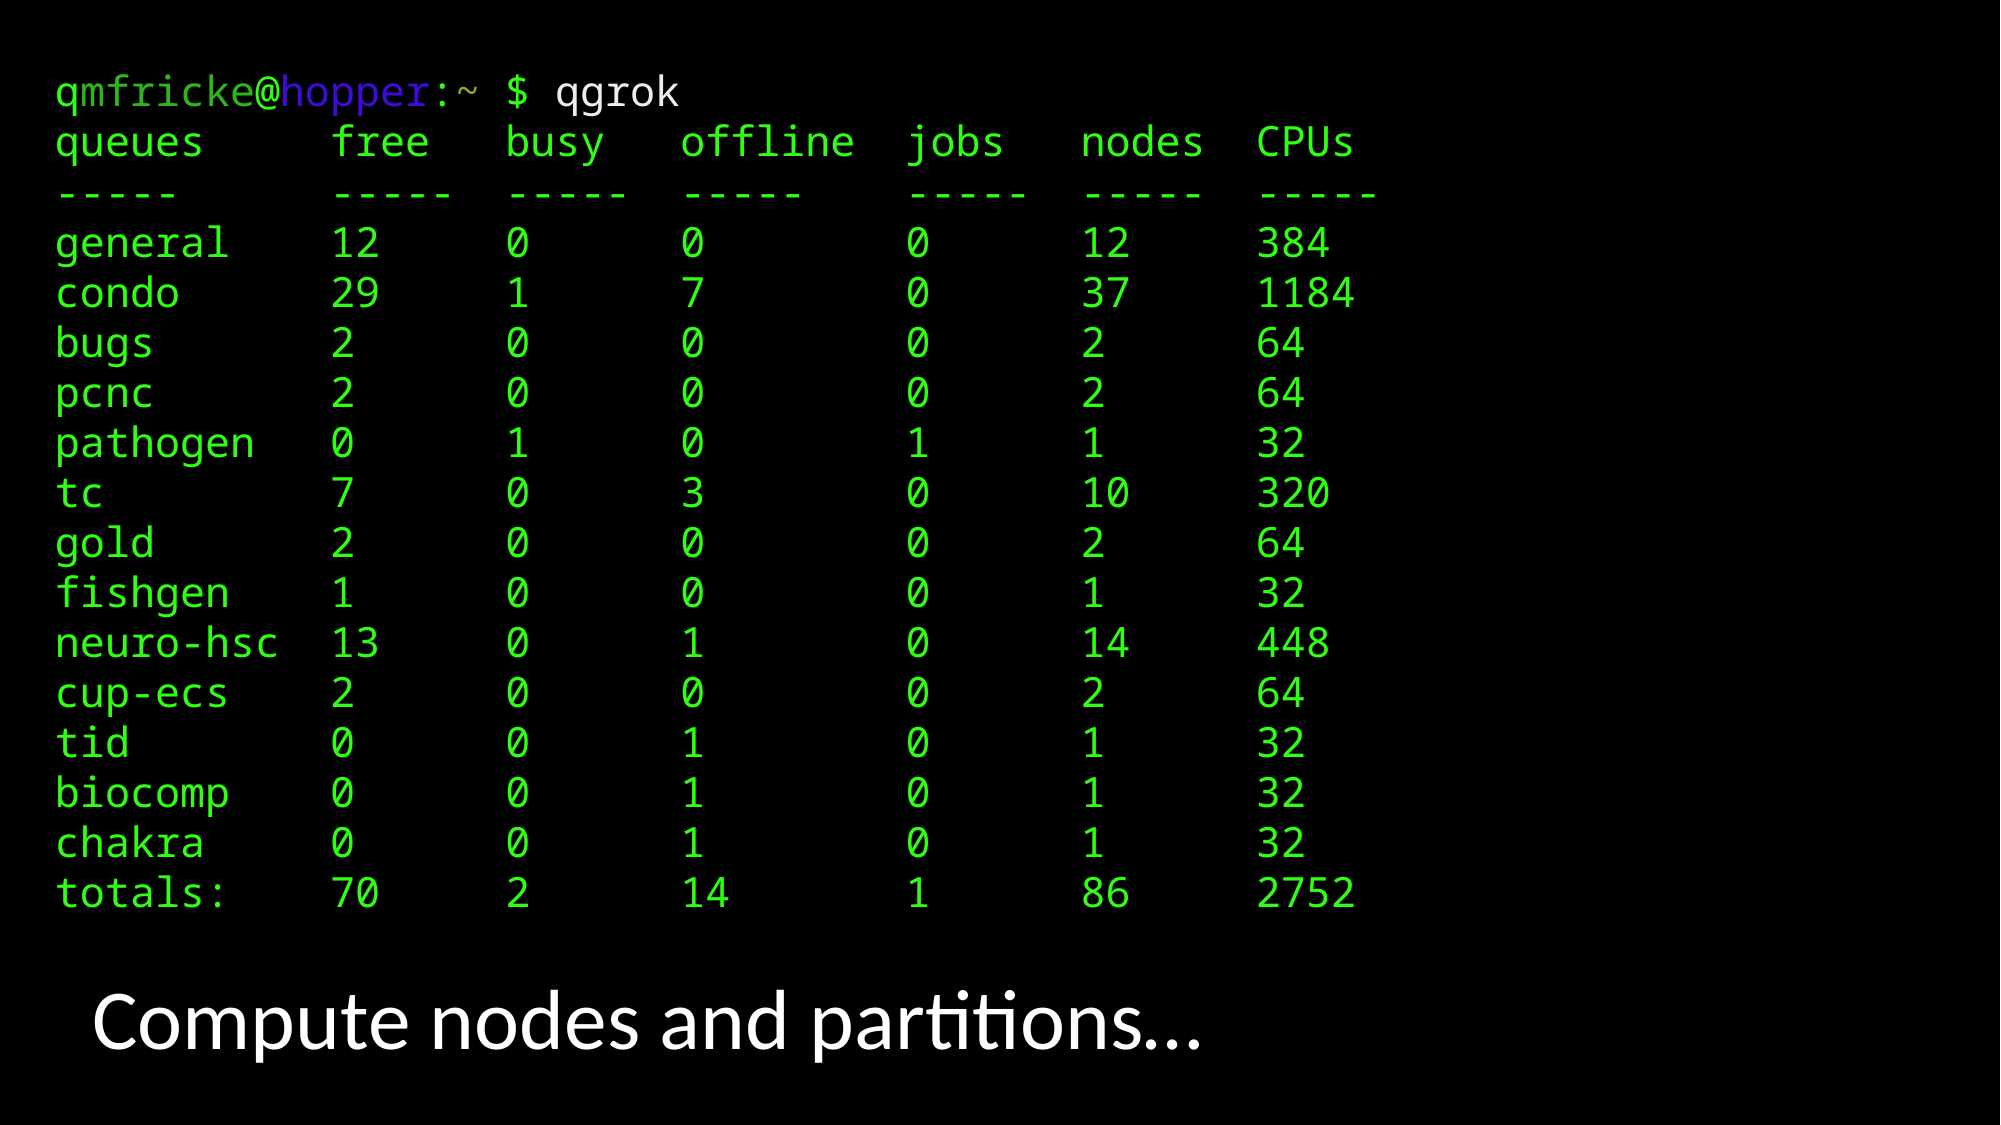

qmfricke@hopper:~ $ qgrok
queues     free   busy   offline  jobs   nodes  CPUs
-----      -----  -----  -----    -----  -----  -----
general    12     0      0        0      12     384
condo      29     1      7        0      37     1184
bugs       2      0      0        0      2      64
pcnc       2      0      0        0      2      64
pathogen   0      1      0        1      1      32
tc         7      0      3        0      10     320
gold       2      0      0        0      2      64
fishgen    1      0      0        0      1      32
neuro-hsc  13     0      1        0      14     448
cup-ecs    2      0      0        0      2      64
tid        0      0      1        0      1      32
biocomp    0      0      1        0      1      32
chakra     0      0      1        0      1      32
totals:    70     2      14       1      86     2752
Compute nodes and partitions…